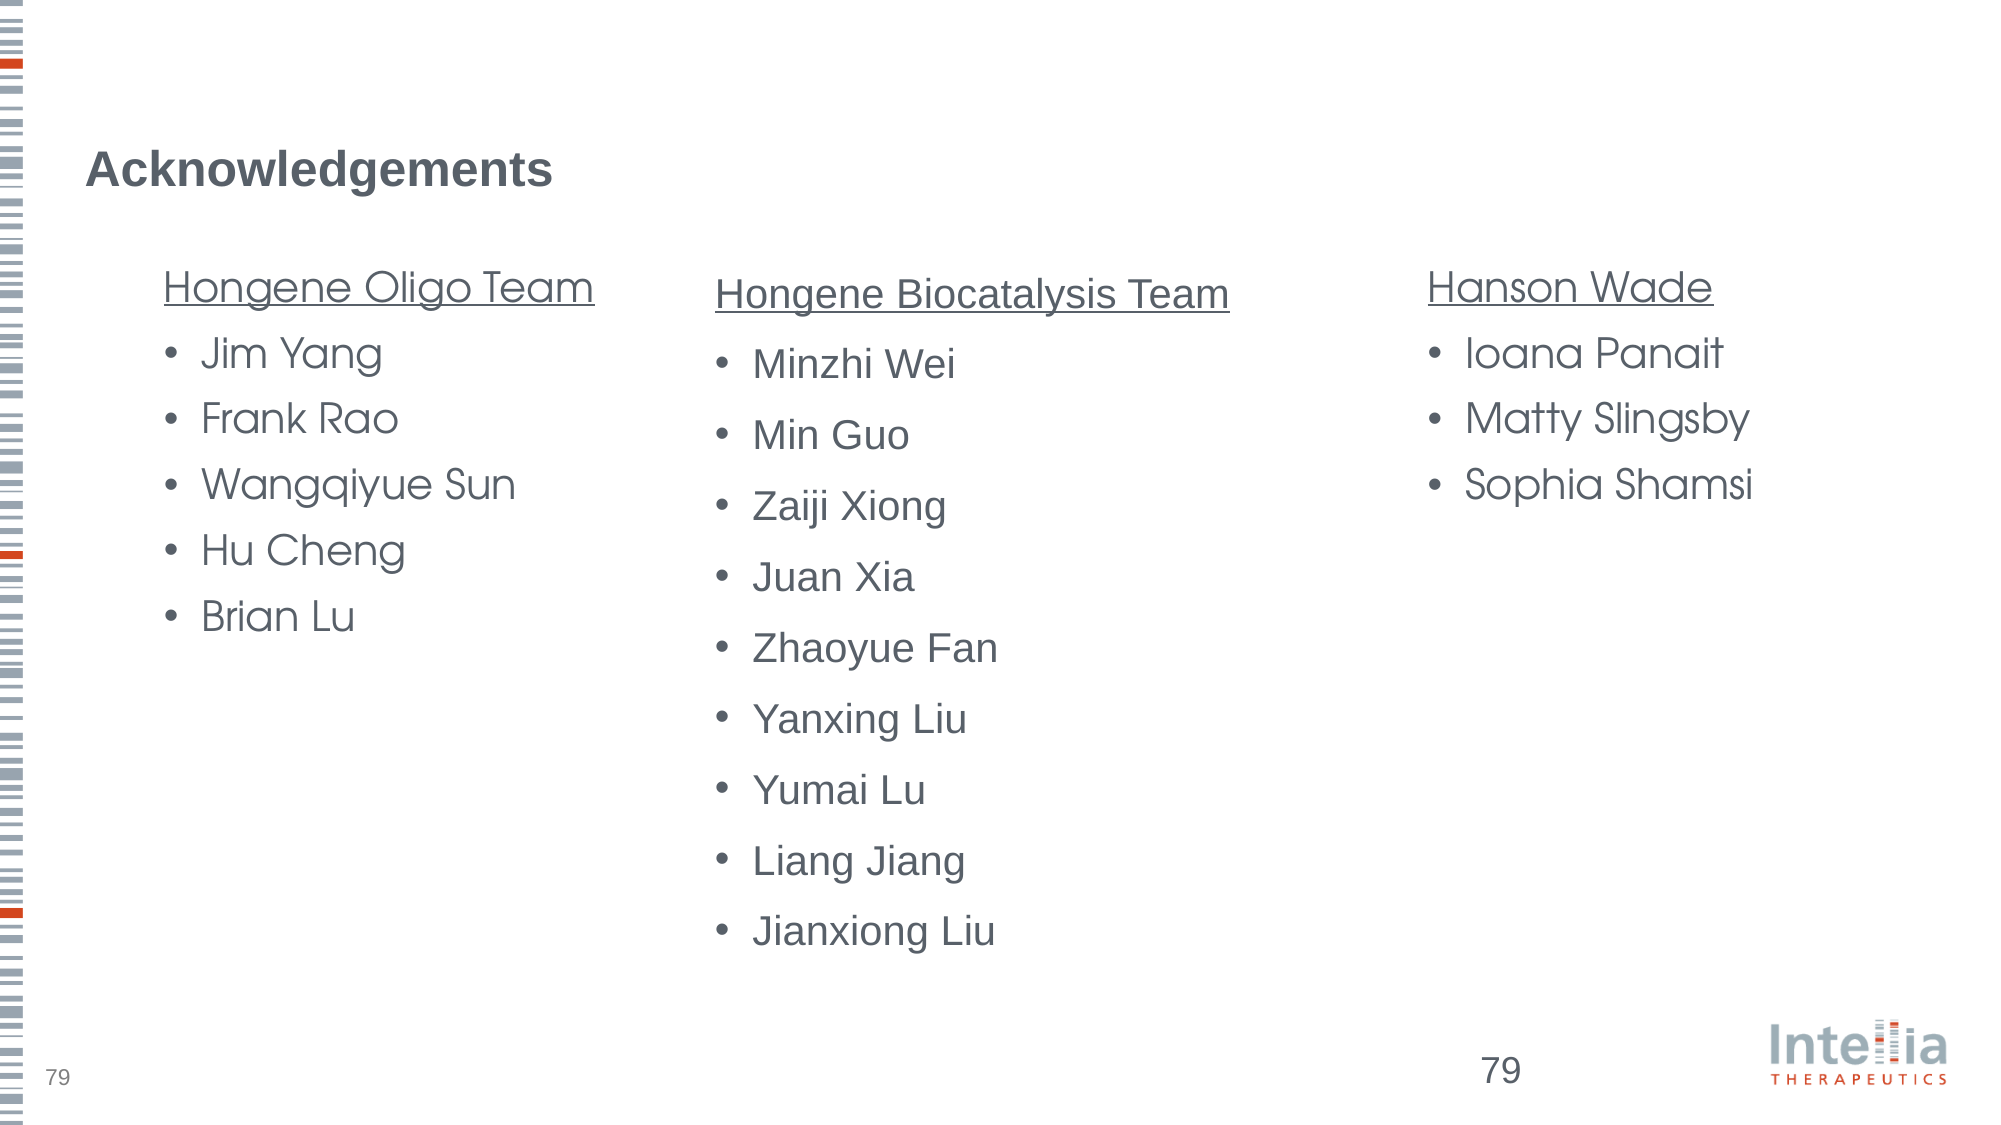

# Acknowledgements
Hongene Oligo Team
Jim Yang
Frank Rao
Wangqiyue Sun
Hu Cheng
Brian Lu

Hongene Biocatalysis Team
Minzhi Wei
Min Guo
Zaiji Xiong
Juan Xia
Zhaoyue Fan
Yanxing Liu
Yumai Lu
Liang Jiang
Jianxiong Liu

Hanson Wade
Ioana Panait
Matty Slingsby
Sophia Shamsi

79